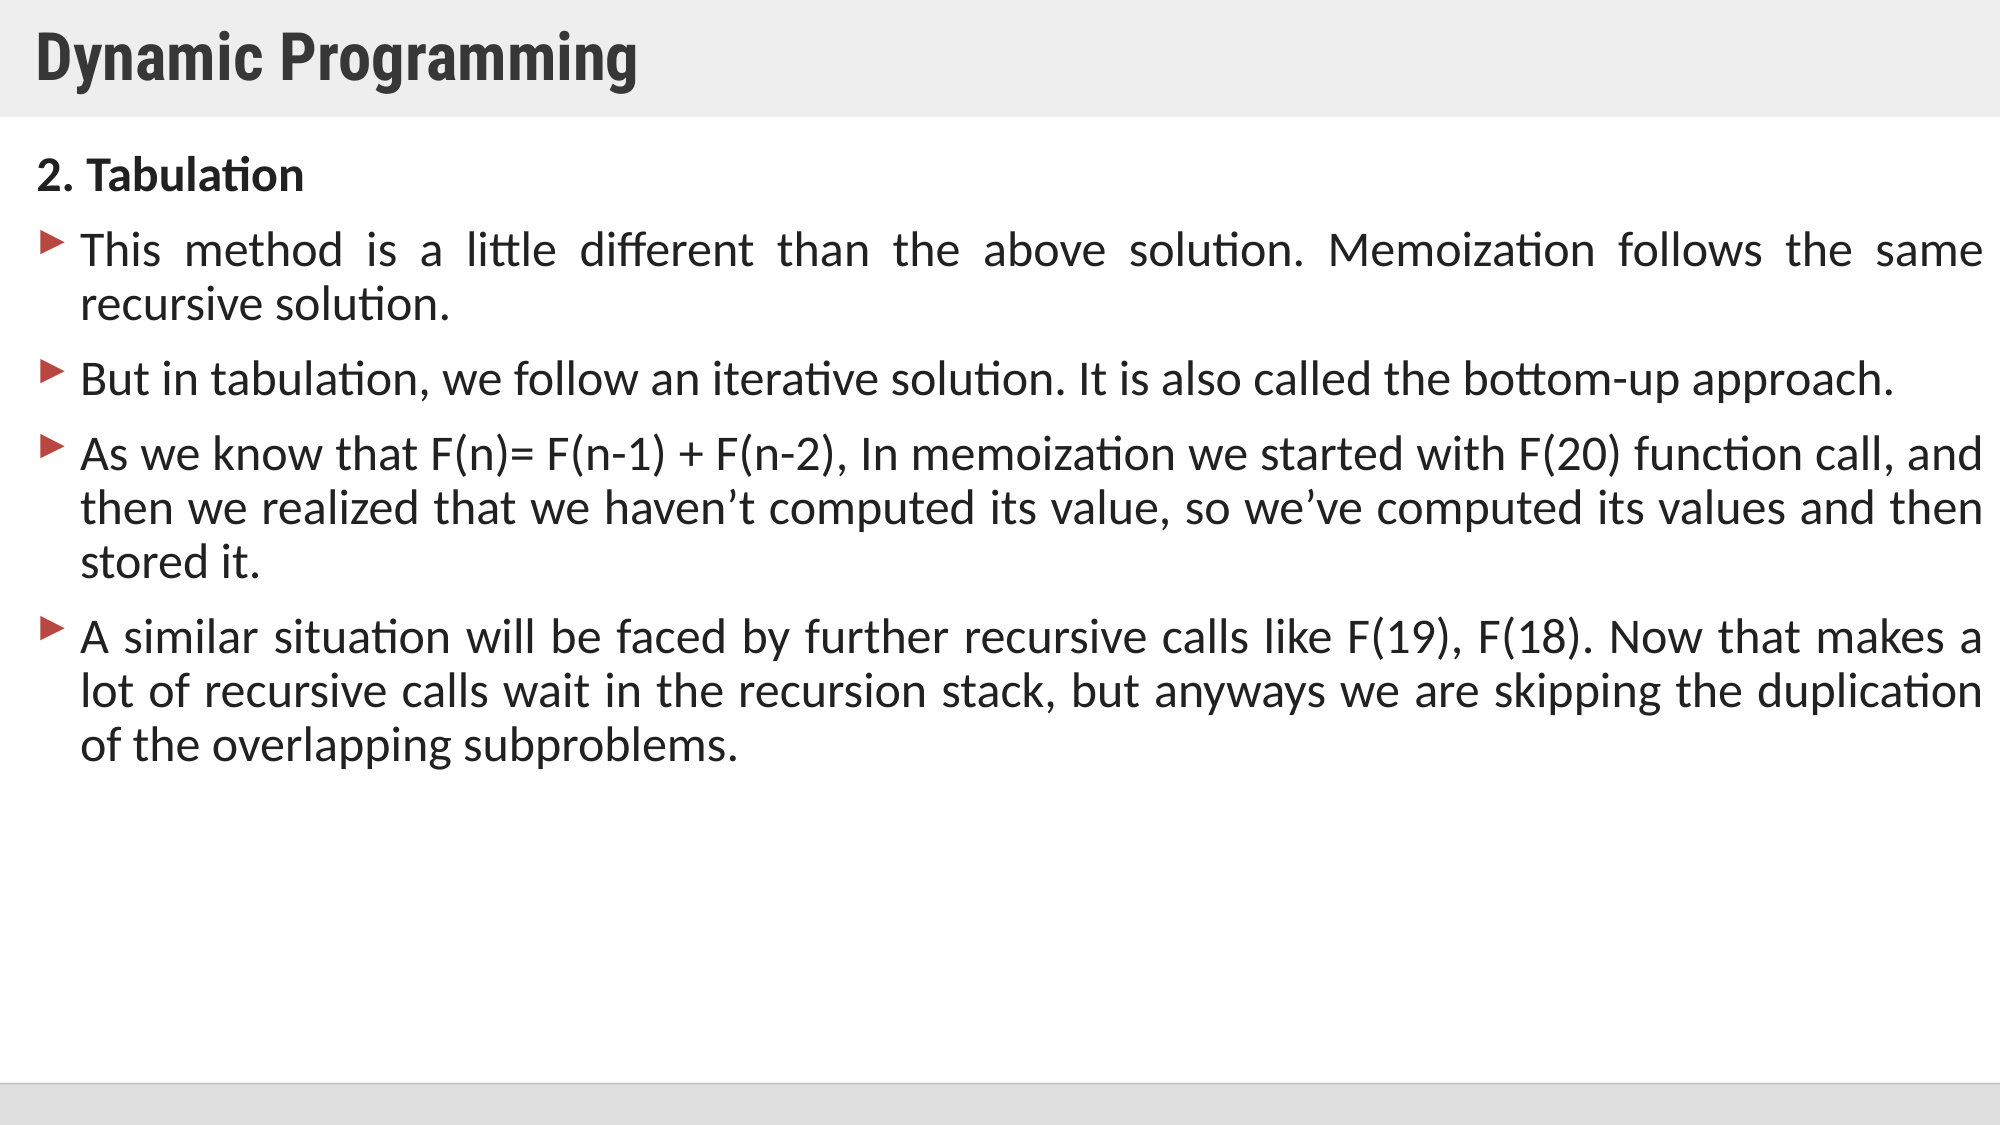

# Dynamic Programming
2. Tabulation
This method is a little different than the above solution. Memoization follows the same recursive solution.
But in tabulation, we follow an iterative solution. It is also called the bottom-up approach.
As we know that F(n)= F(n-1) + F(n-2), In memoization we started with F(20) function call, and then we realized that we haven’t computed its value, so we’ve computed its values and then stored it.
A similar situation will be faced by further recursive calls like F(19), F(18). Now that makes a lot of recursive calls wait in the recursion stack, but anyways we are skipping the duplication of the overlapping subproblems.